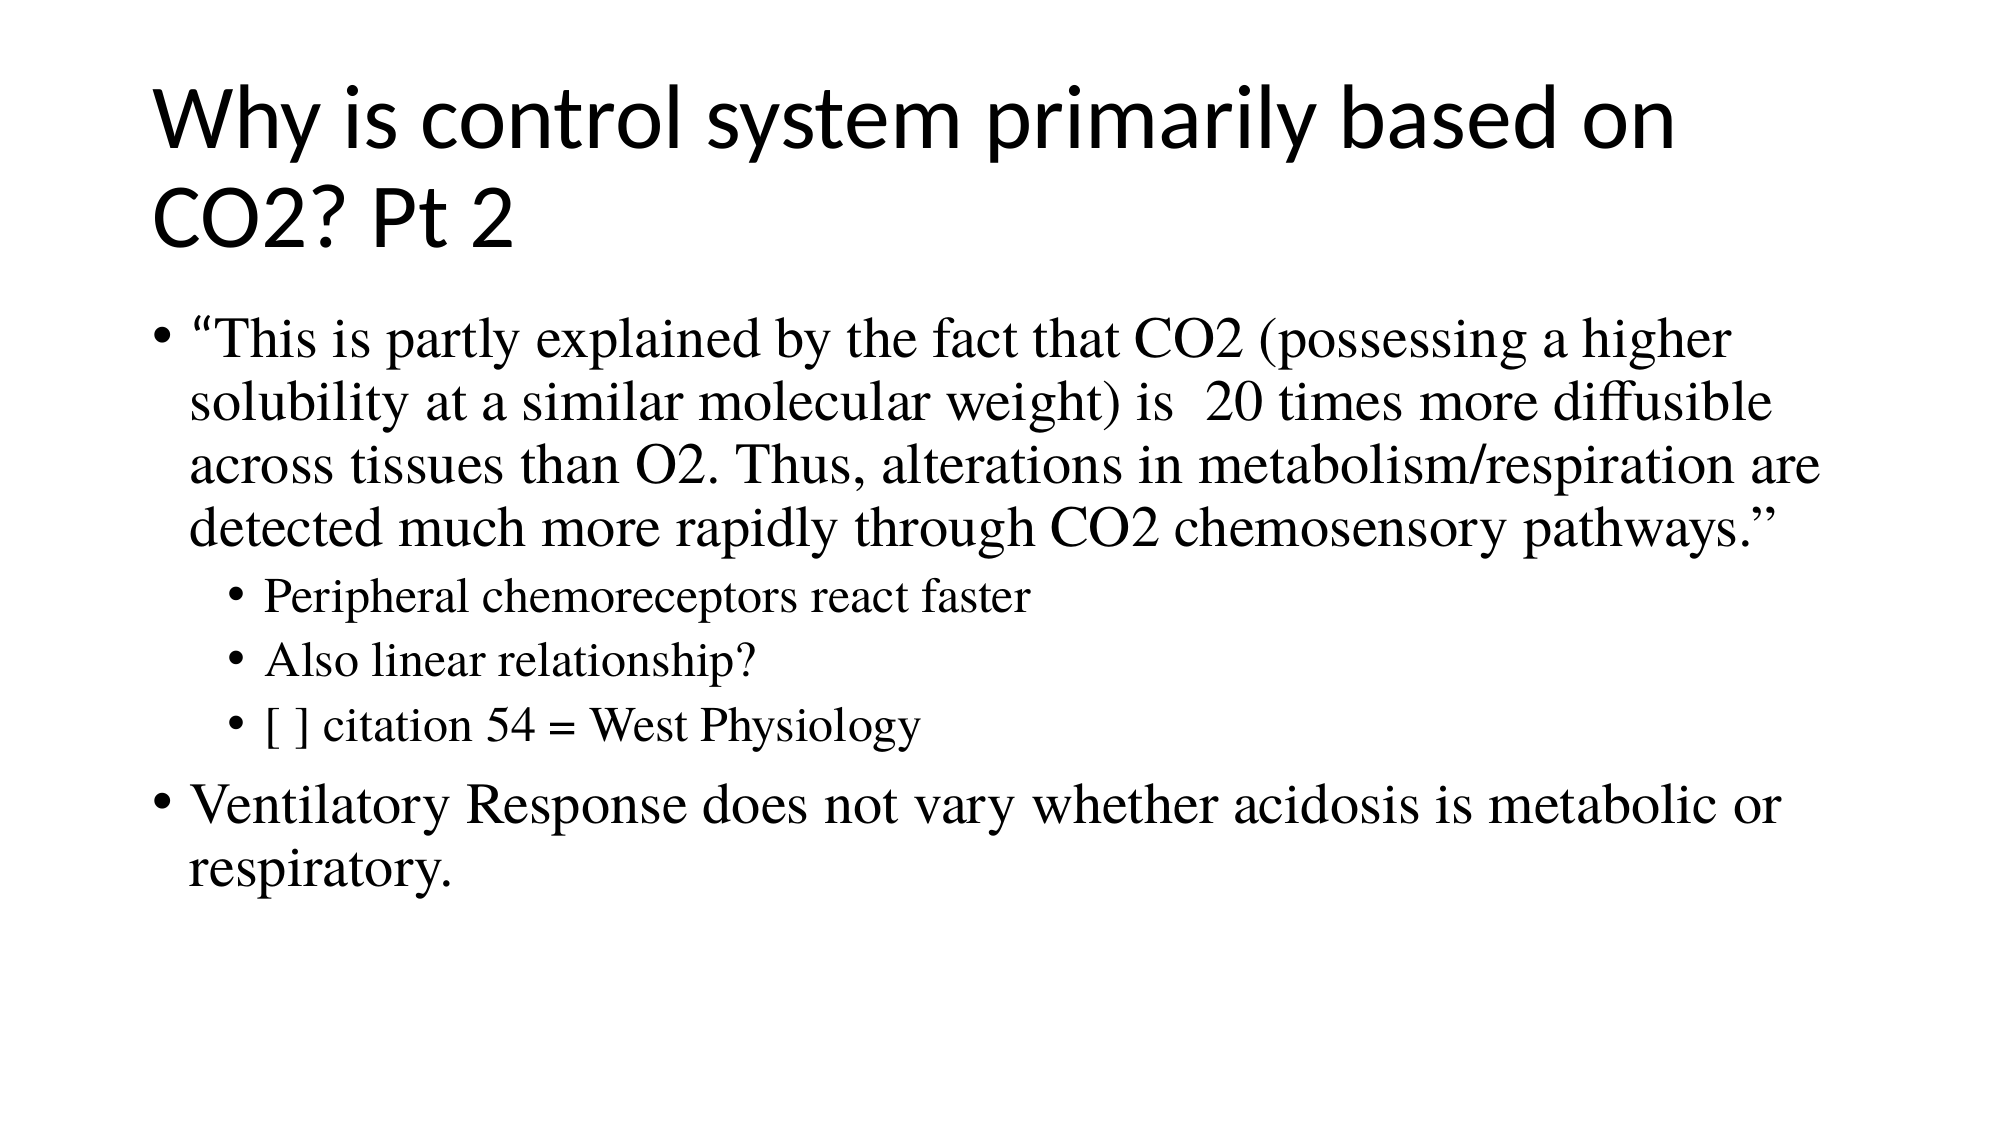

# Why is control system primarily based on CO2? Pt 2
“This is partly explained by the fact that CO2 (possessing a higher solubility at a similar molecular weight) is 20 times more diffusible across tissues than O2. Thus, alterations in metabolism/respiration are detected much more rapidly through CO2 chemosensory pathways.”
Peripheral chemoreceptors react faster
Also linear relationship?
[ ] citation 54 = West Physiology
Ventilatory Response does not vary whether acidosis is metabolic or respiratory.